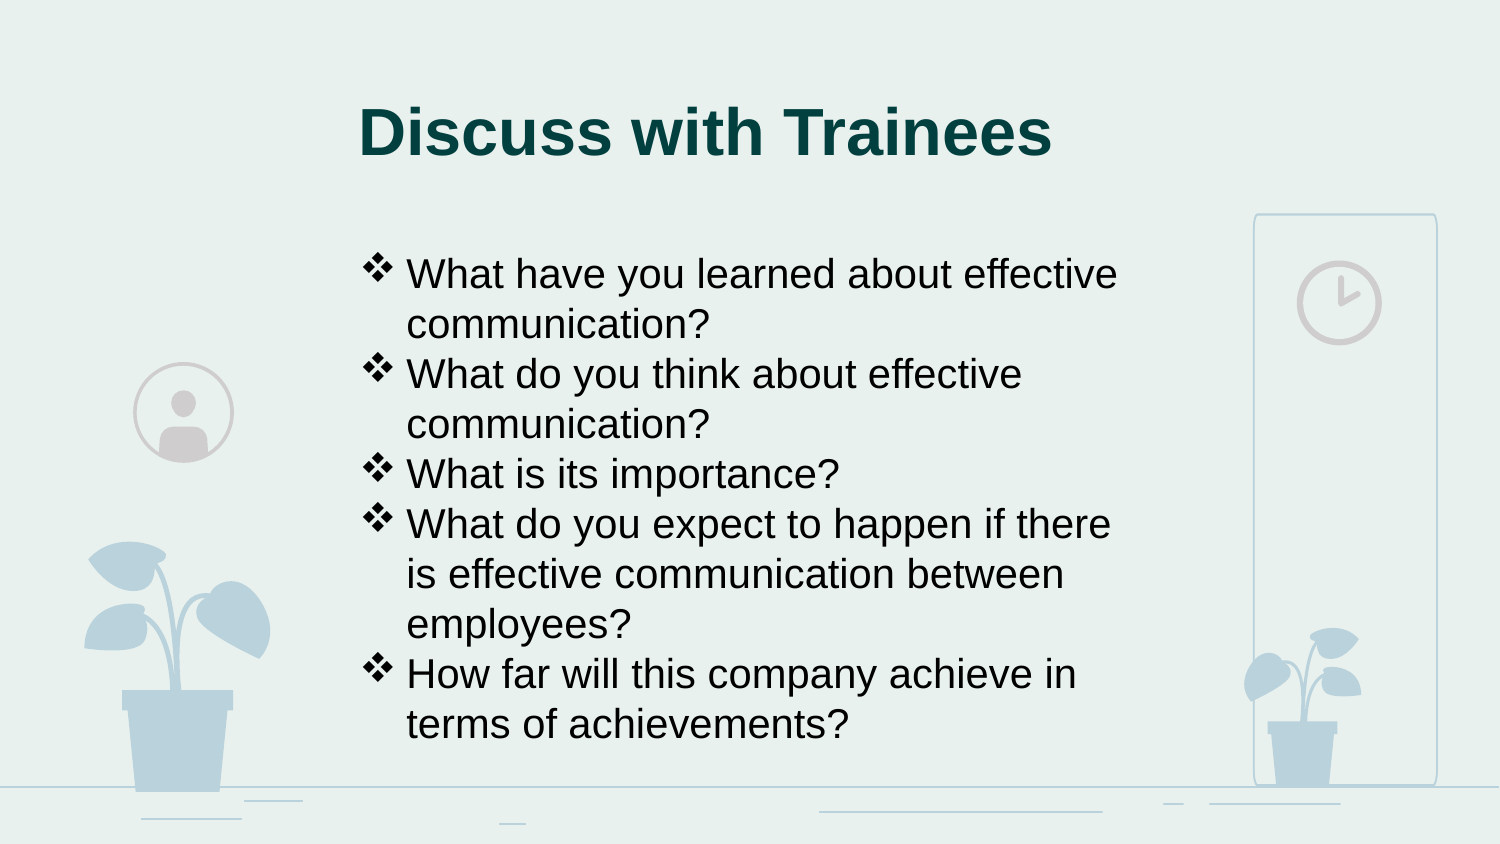

# Discuss with Trainees
What have you learned about effective communication?
What do you think about effective communication?
What is its importance?
What do you expect to happen if there is effective communication between employees?
How far will this company achieve in terms of achievements?